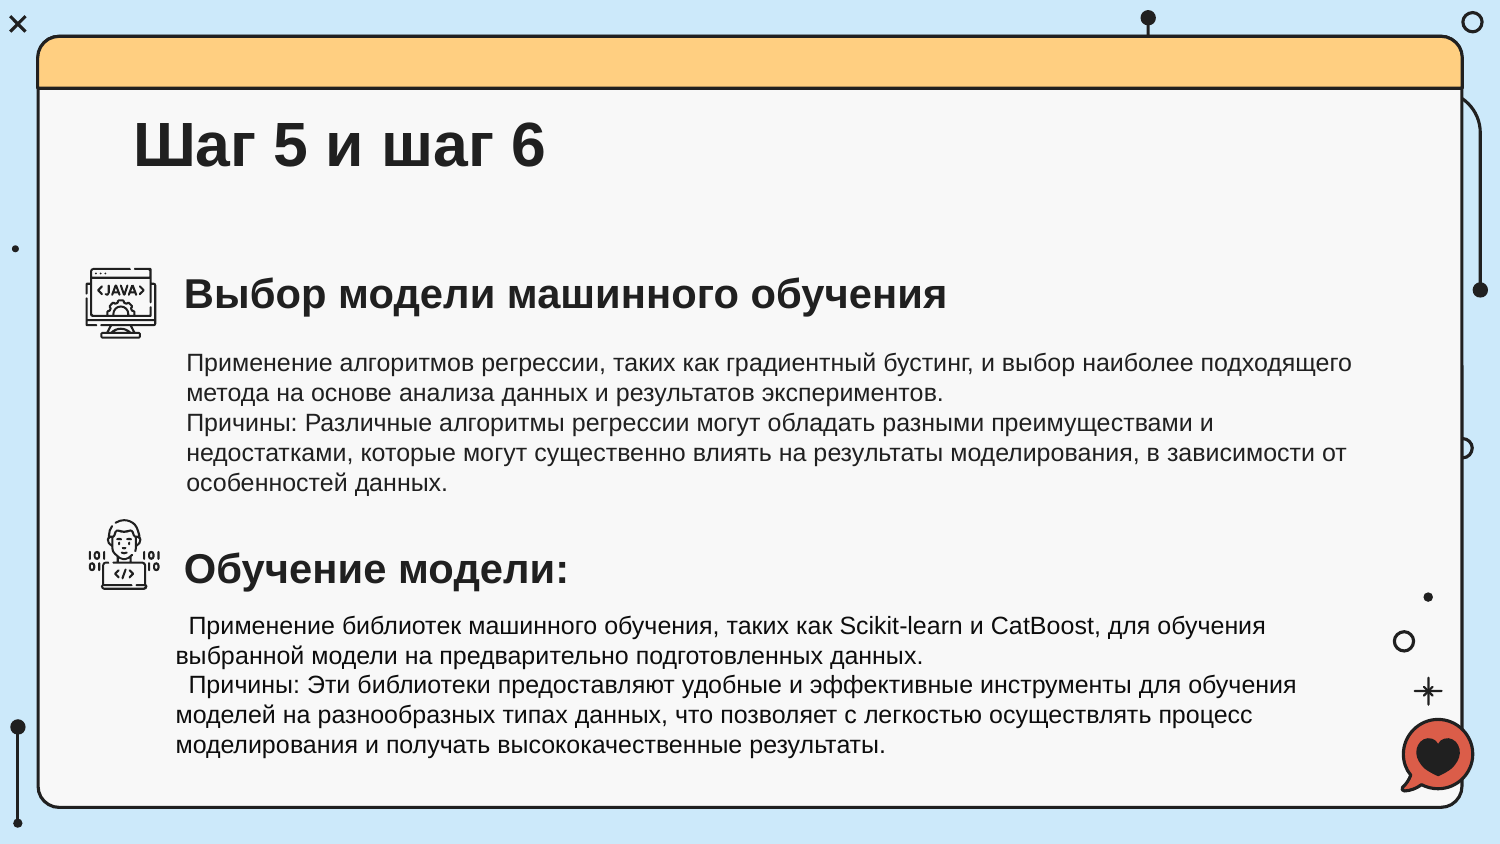

# Шаг 5 и шаг 6
Выбор модели машинного обучения

Применение алгоритмов регрессии, таких как градиентный бустинг, и выбор наиболее подходящего метода на основе анализа данных и результатов экспериментов.
Причины: Различные алгоритмы регрессии могут обладать разными преимуществами и недостатками, которые могут существенно влиять на результаты моделирования, в зависимости от особенностей данных.

Обучение модели:
         Применение библиотек машинного обучения, таких как Scikit-learn и CatBoost, для обучения выбранной модели на предварительно подготовленных данных.
         Причины: Эти библиотеки предоставляют удобные и эффективные инструменты для обучения моделей на разнообразных типах данных, что позволяет с легкостью осуществлять процесс моделирования и получать высококачественные результаты.